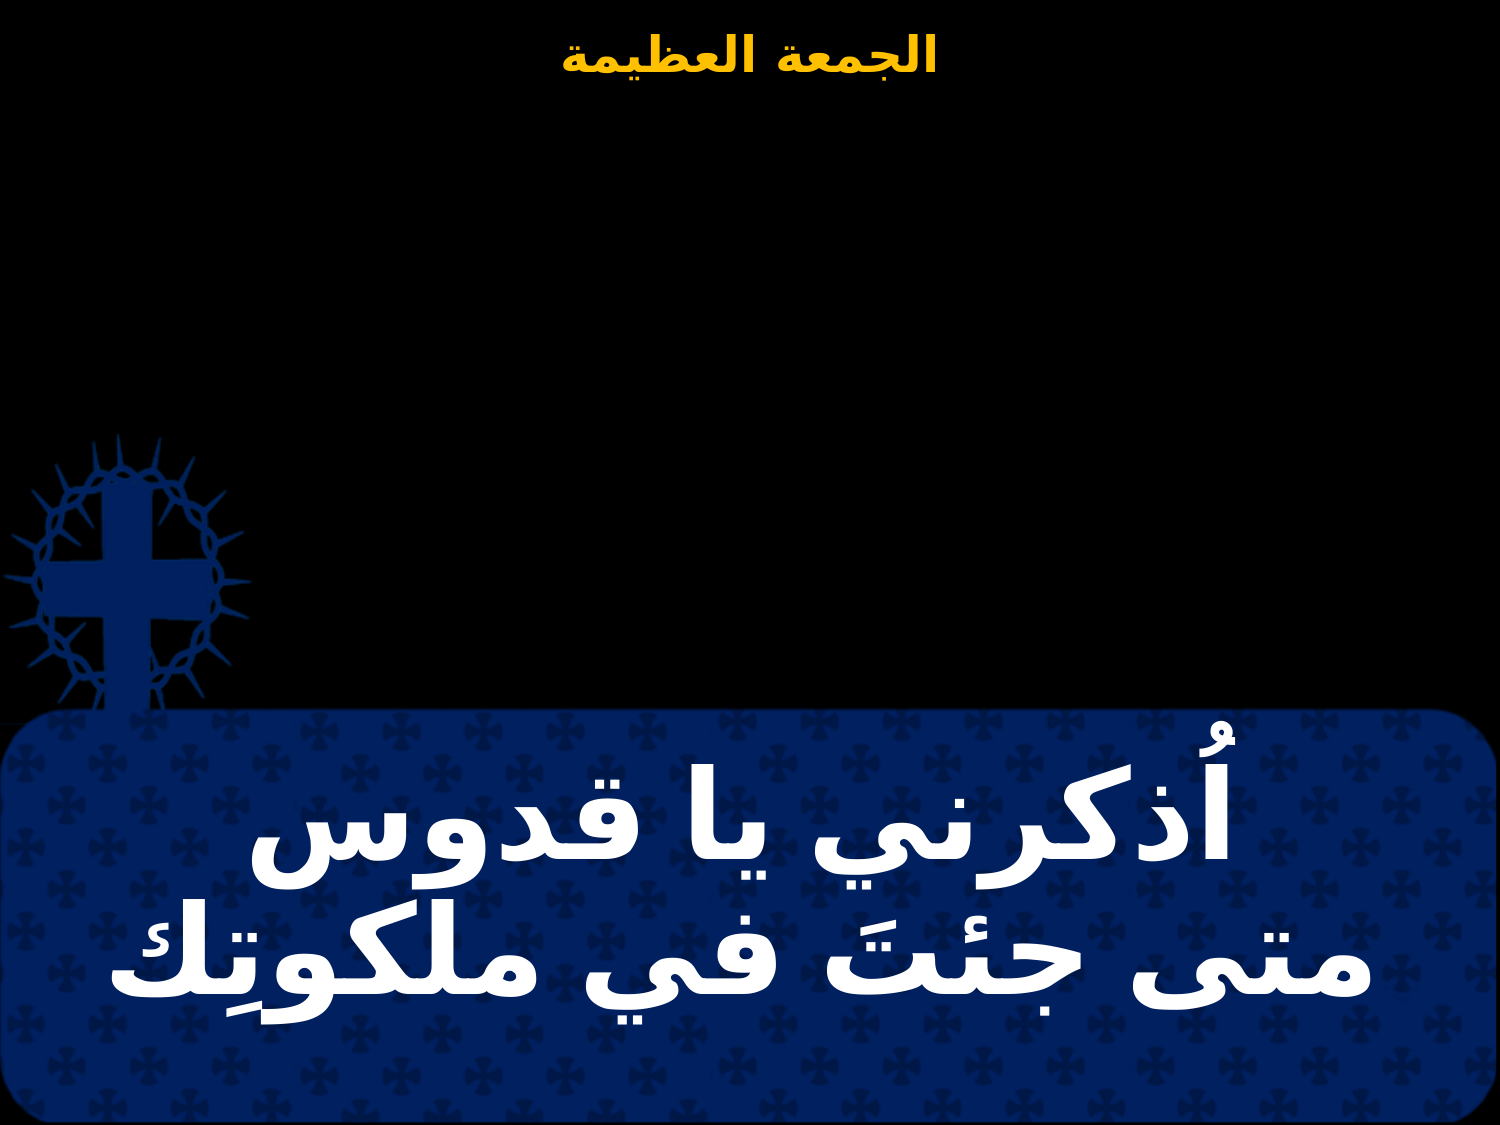

# اُذكرني يا قدوس متى جئتَ في ملكوتِك